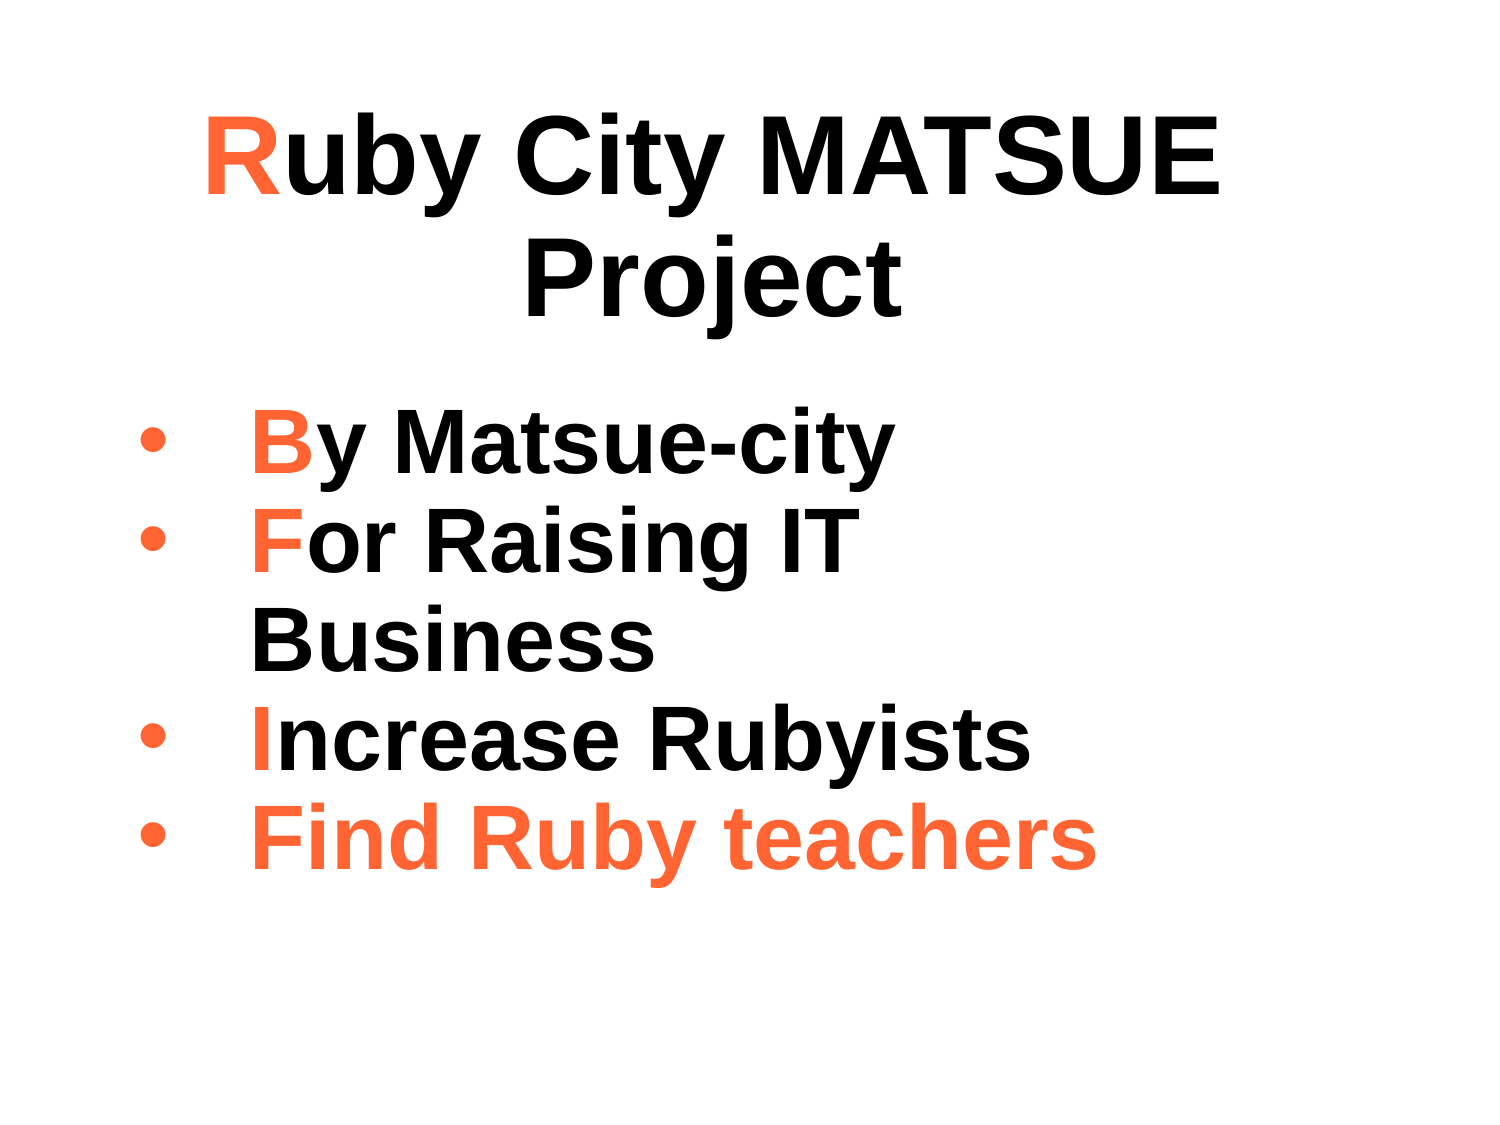

Ruby City MATSUE Project

By Matsue-city
For Raising IT Business
Increase Rubyists
Find Ruby teachers